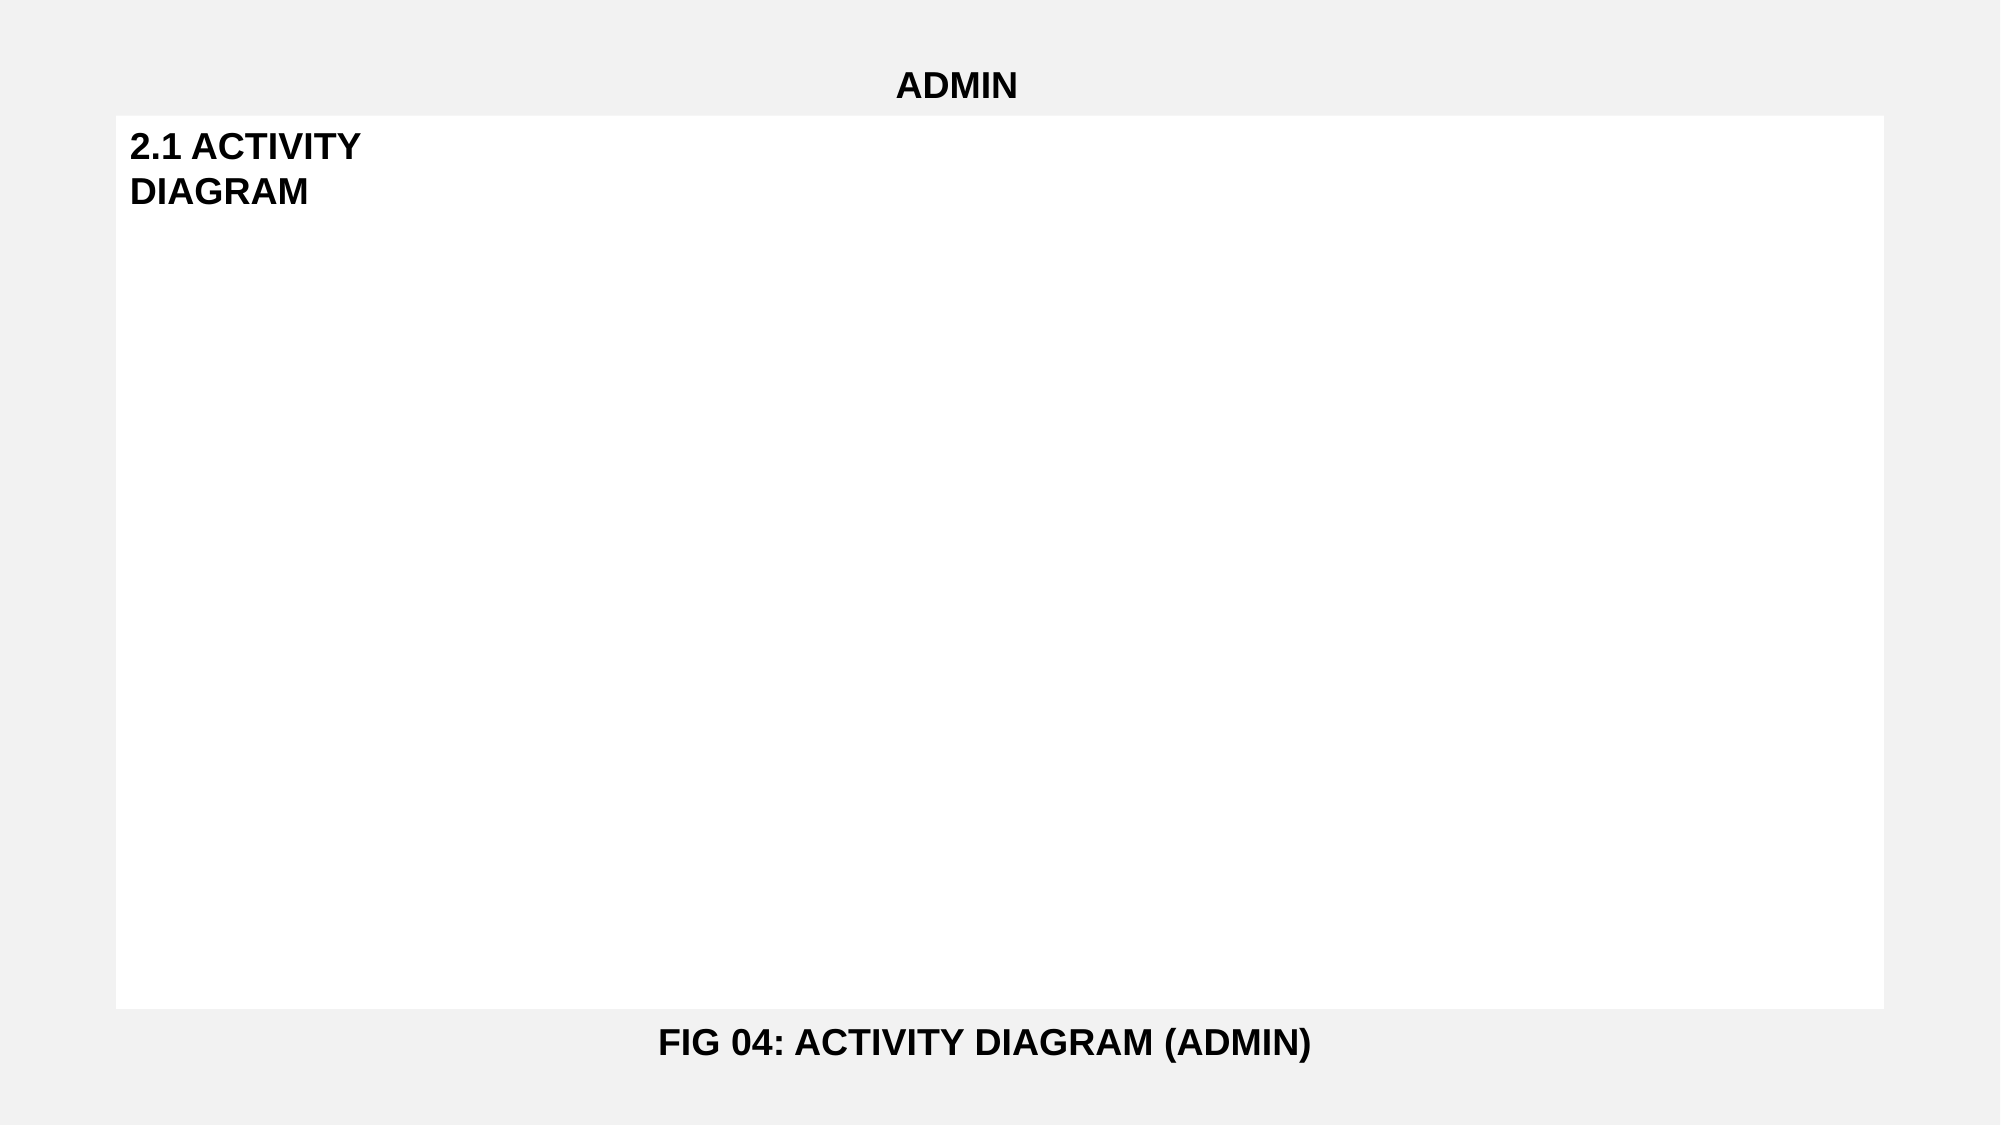

ADMIN
2.1 ACTIVITY DIAGRAM
FIG 04: ACTIVITY DIAGRAM (ADMIN)